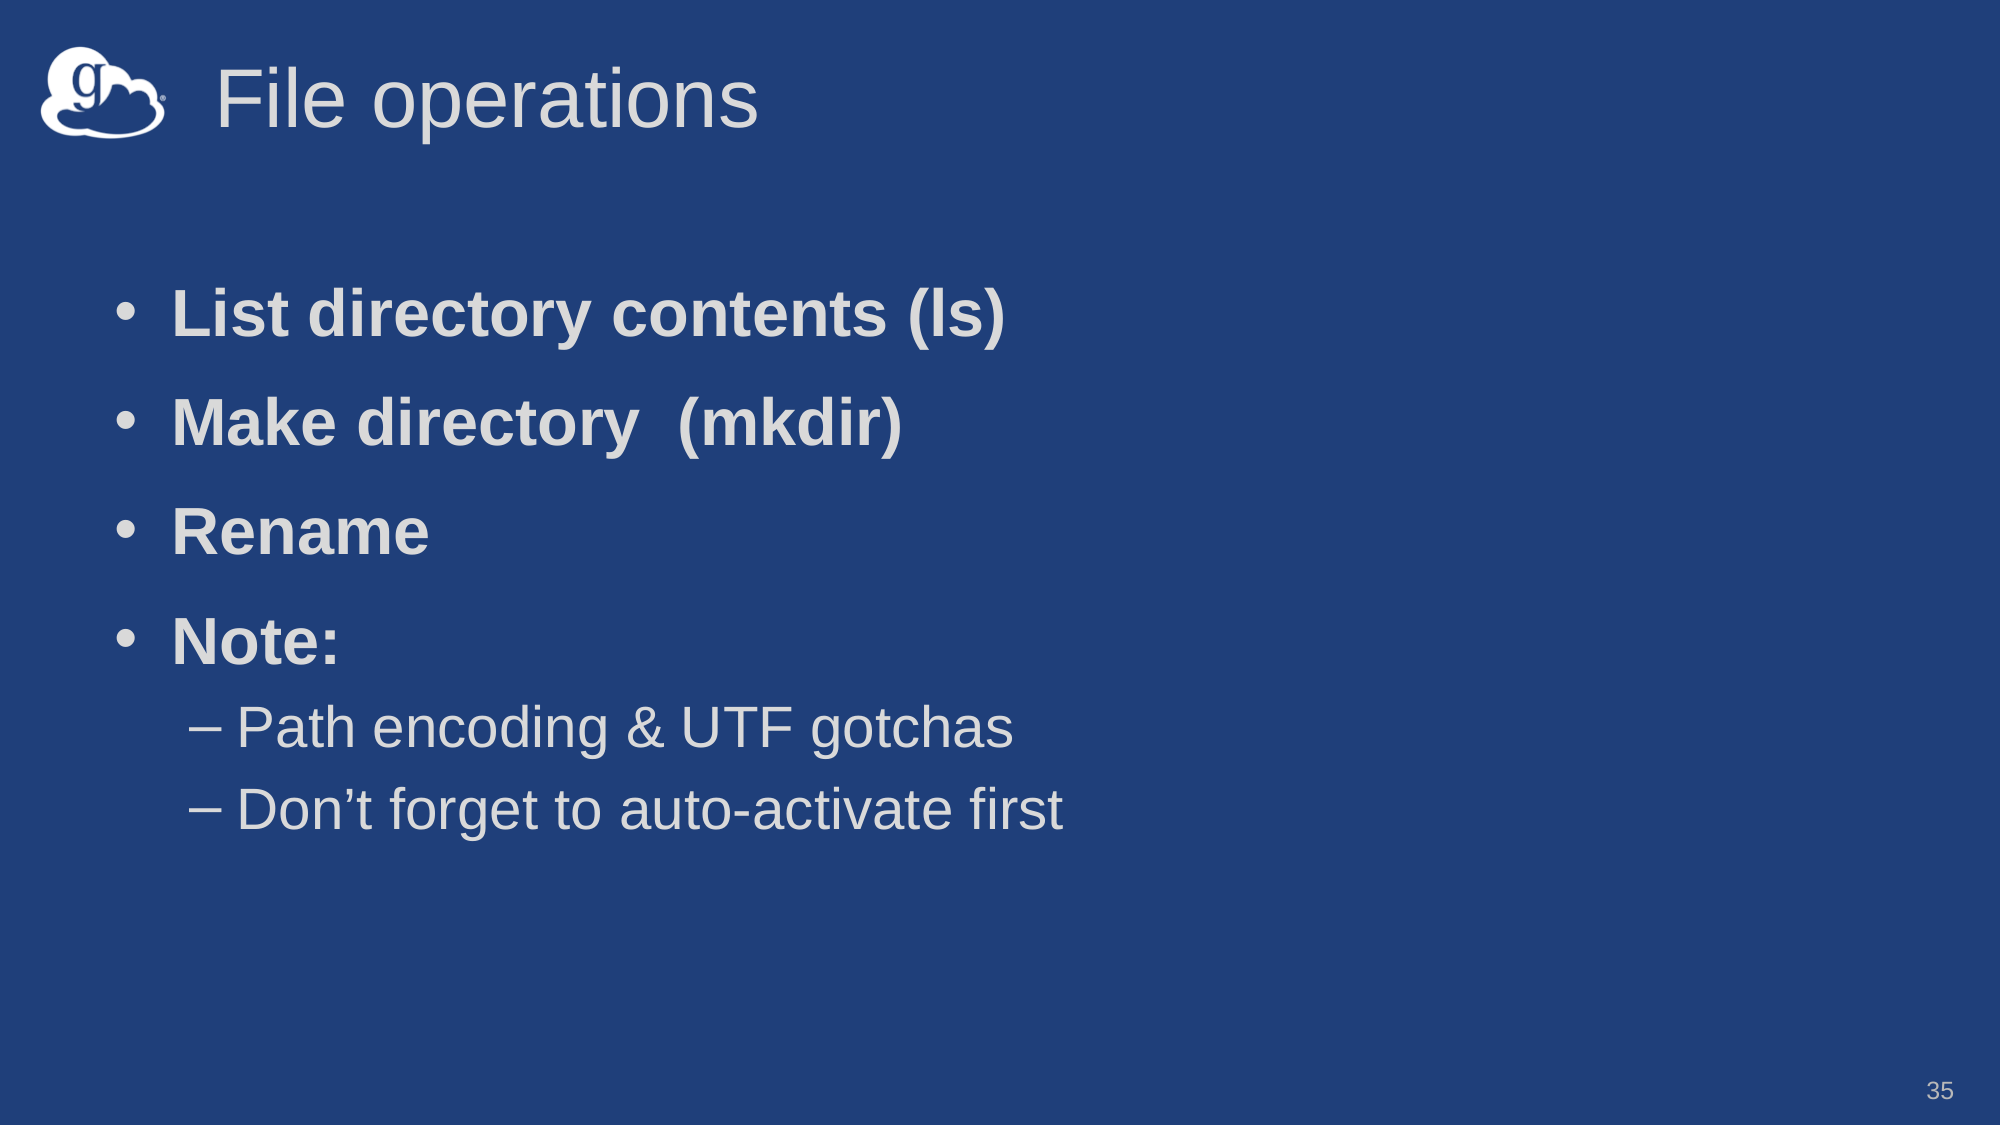

# File operations
List directory contents (ls)
Make directory  (mkdir)
Rename
Note:
Path encoding & UTF gotchas
Don’t forget to auto-activate first
35